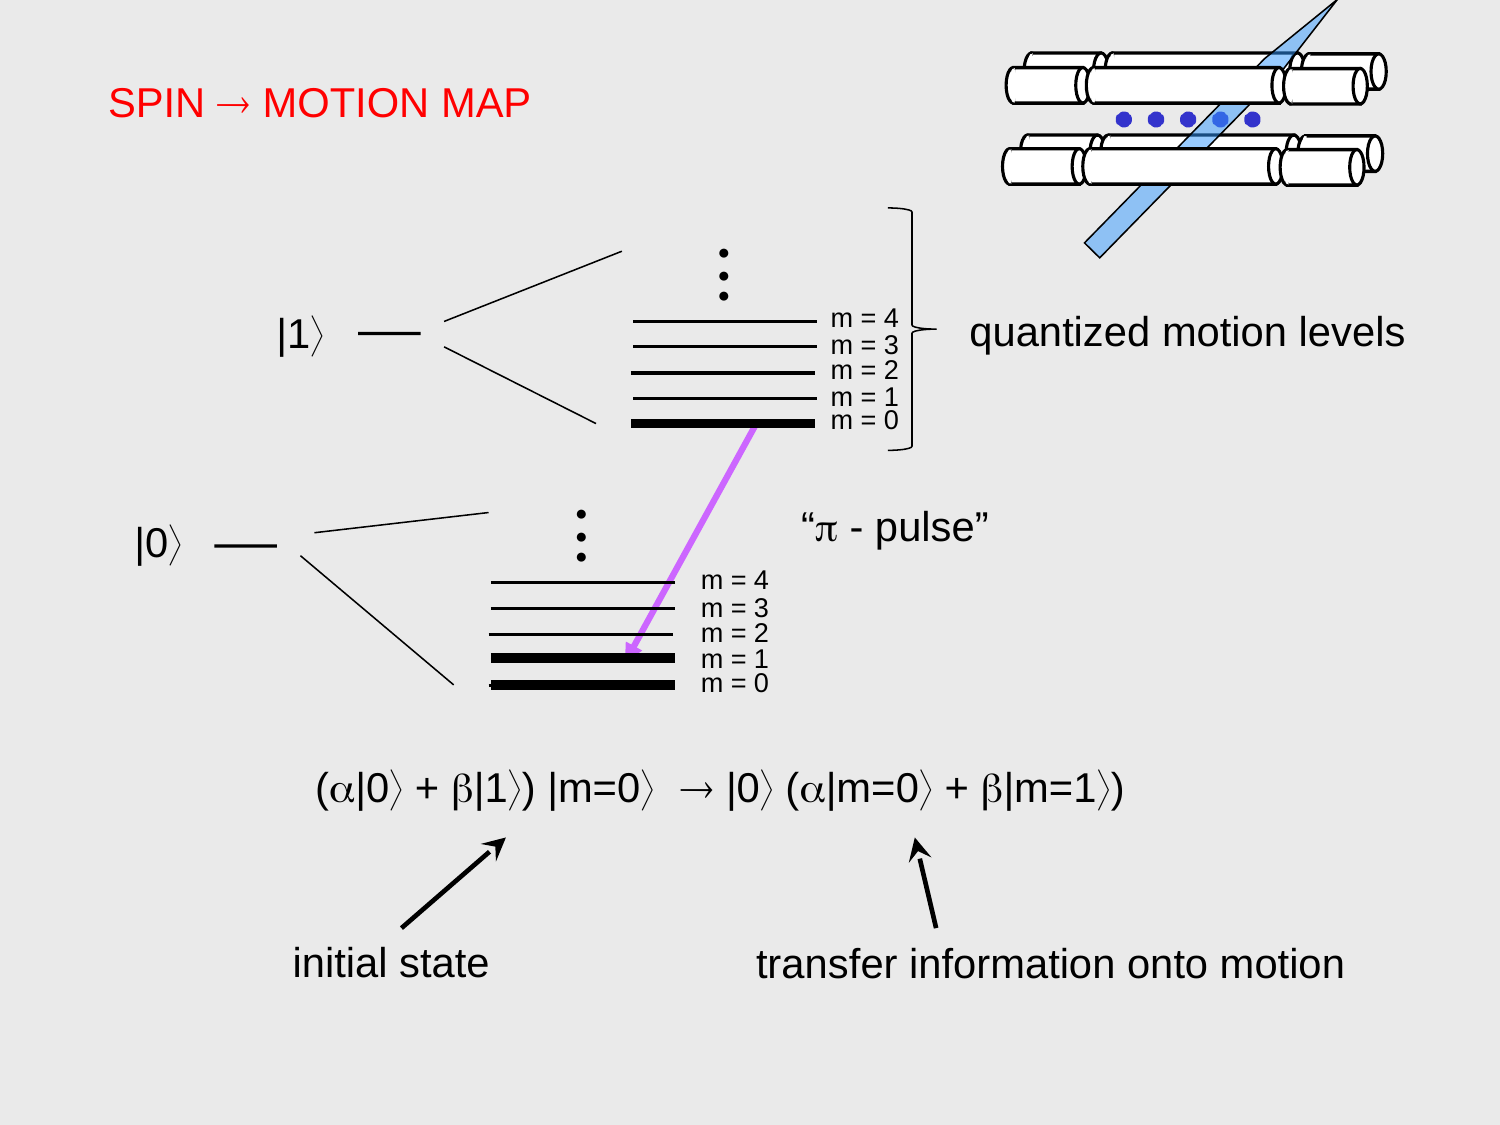

SPIN → MOTION MAP

●
●
●
m = 4
quantized motion levels
|1〉
m = 3

m = 2
m = 1
m = 0

●
“π - pulse”
|0〉
●
●

m = 4
m = 3
m = 2
m = 1
m = 0
(α|0〉 + β|1〉) |m=0〉
→ |0〉 (α|m=0〉 + β|m=1〉)

initial state

transfer information onto motion